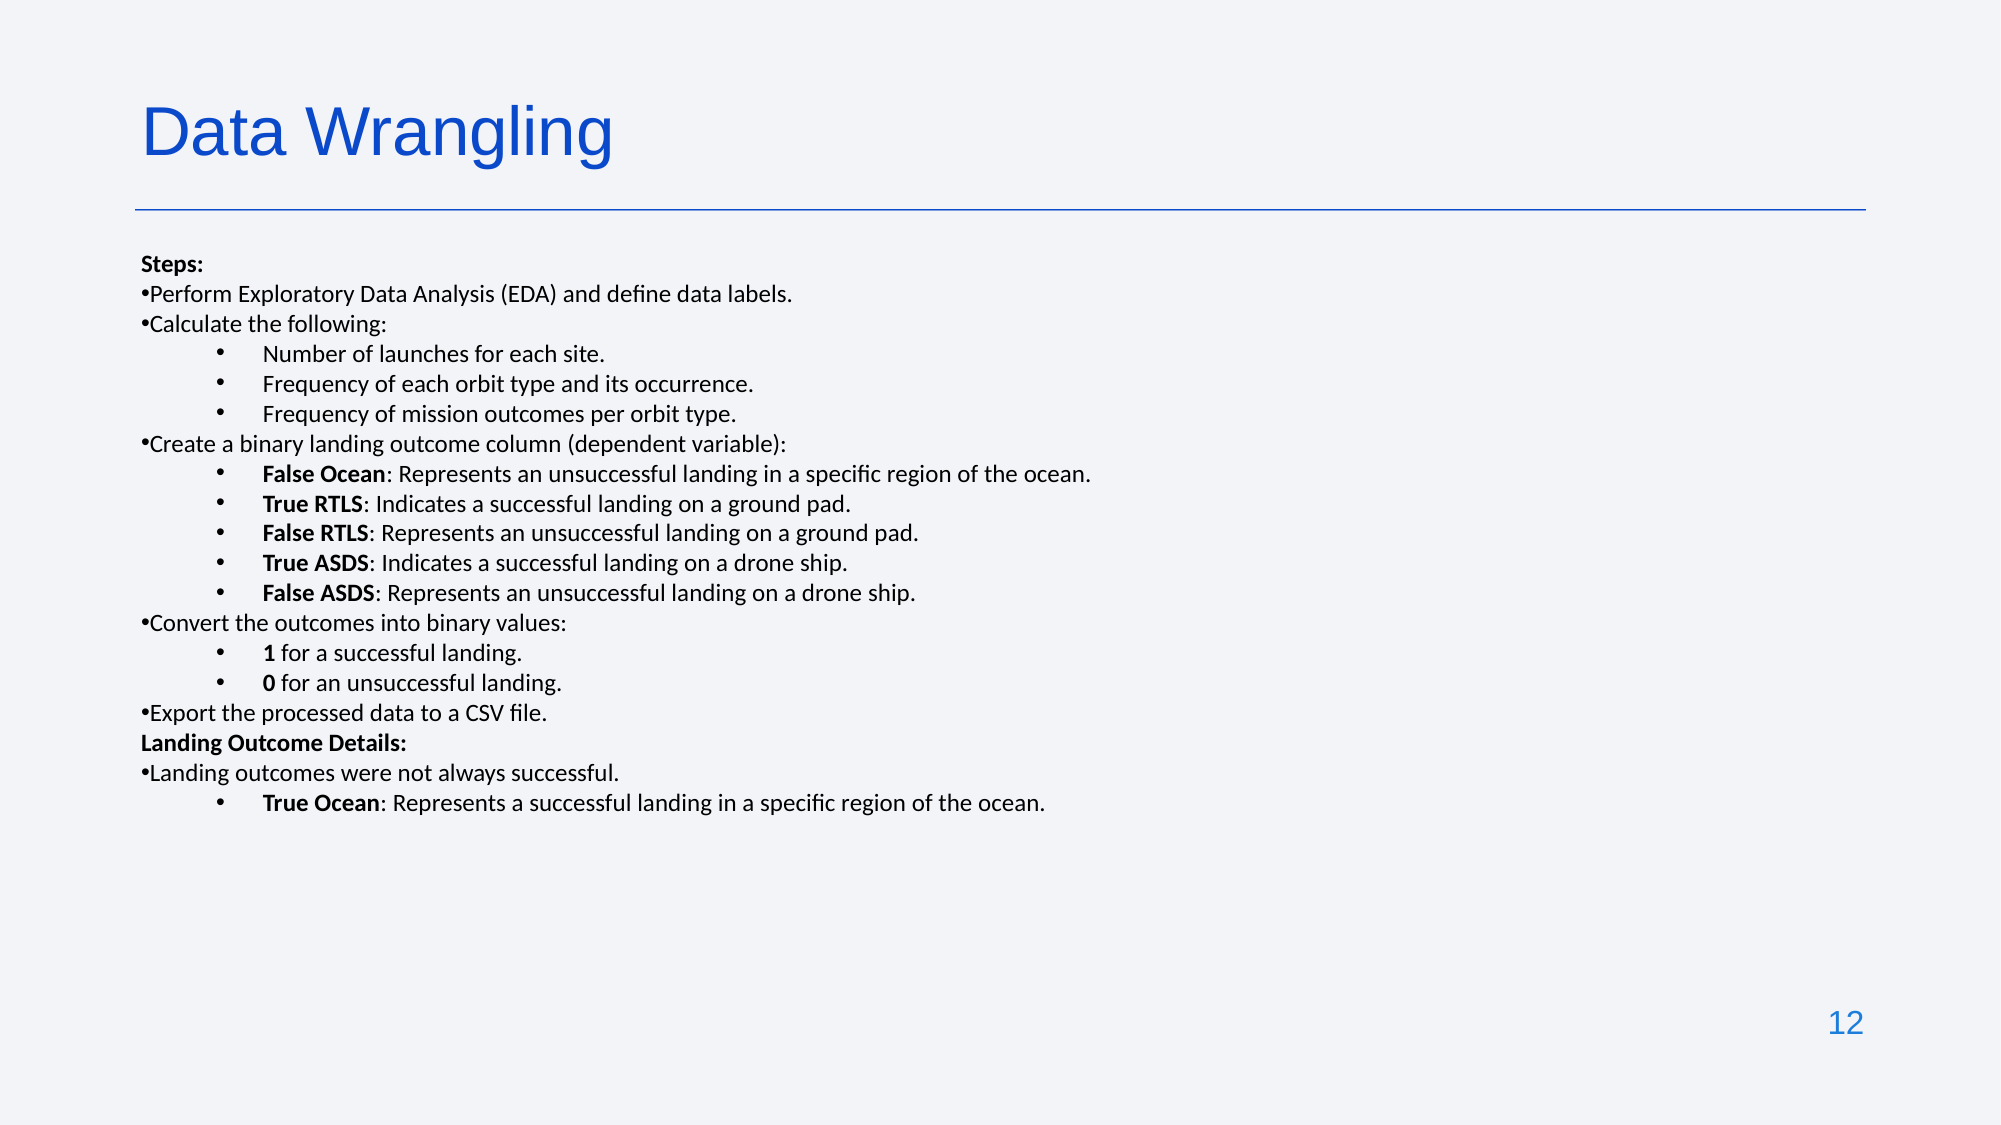

Data Wrangling
Steps:
Perform Exploratory Data Analysis (EDA) and define data labels.
Calculate the following:
Number of launches for each site.
Frequency of each orbit type and its occurrence.
Frequency of mission outcomes per orbit type.
Create a binary landing outcome column (dependent variable):
False Ocean: Represents an unsuccessful landing in a specific region of the ocean.
True RTLS: Indicates a successful landing on a ground pad.
False RTLS: Represents an unsuccessful landing on a ground pad.
True ASDS: Indicates a successful landing on a drone ship.
False ASDS: Represents an unsuccessful landing on a drone ship.
Convert the outcomes into binary values:
1 for a successful landing.
0 for an unsuccessful landing.
Export the processed data to a CSV file.
Landing Outcome Details:
Landing outcomes were not always successful.
True Ocean: Represents a successful landing in a specific region of the ocean.

12